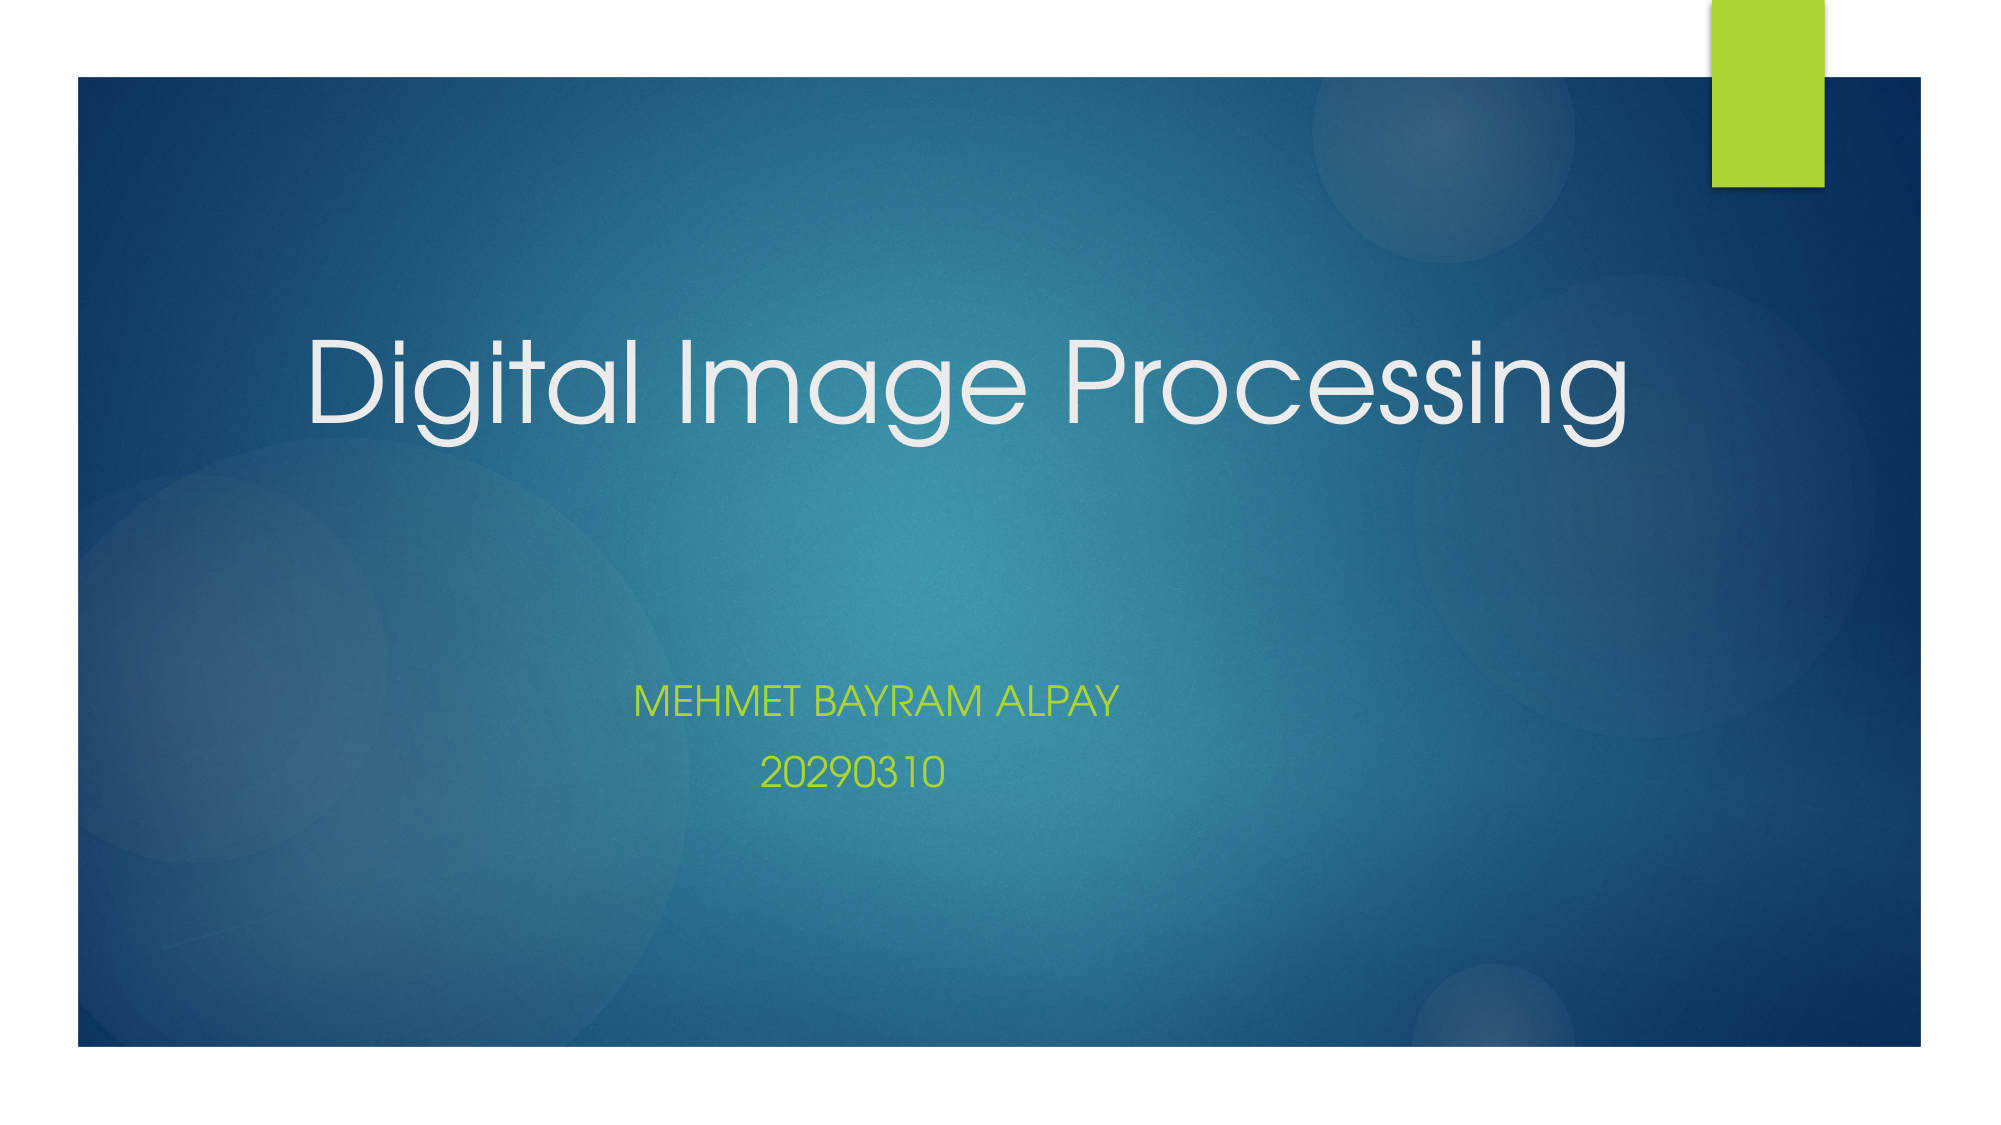

# Digital Image Processing
                            MEHMET BAYRAM ALPAY
                                       20290310